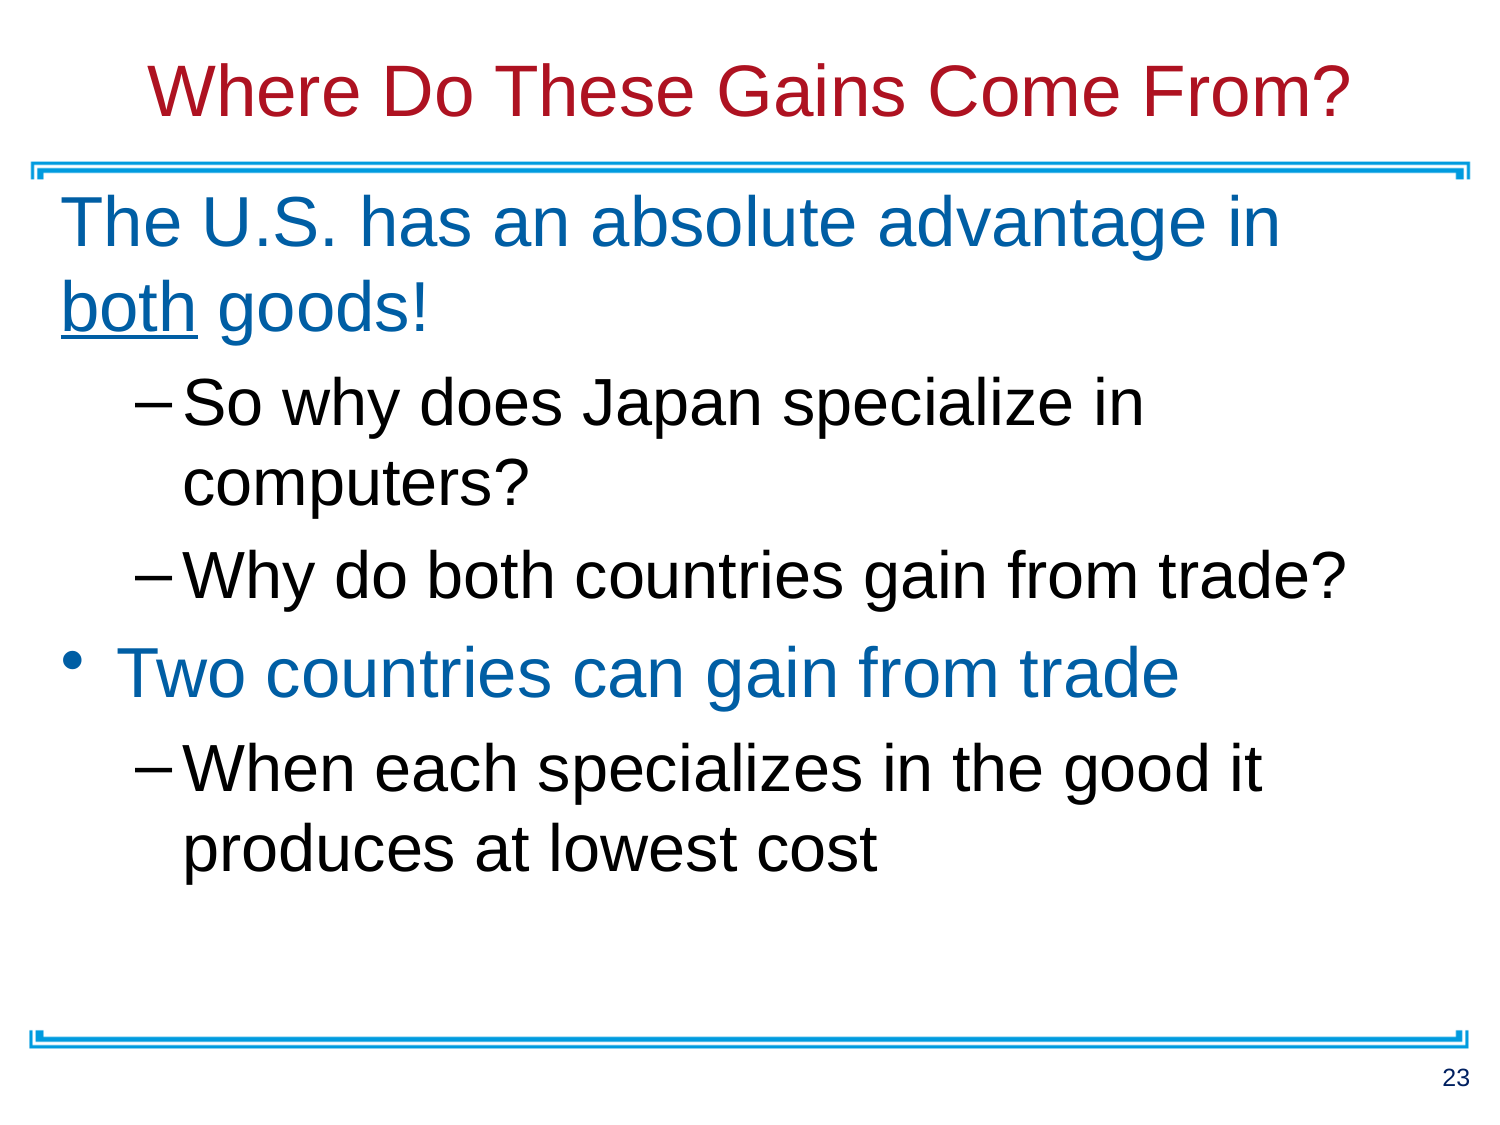

# Where Do These Gains Come From?
The U.S. has an absolute advantage in both goods!
So why does Japan specialize in computers?
Why do both countries gain from trade?
Two countries can gain from trade
When each specializes in the good it produces at lowest cost
23